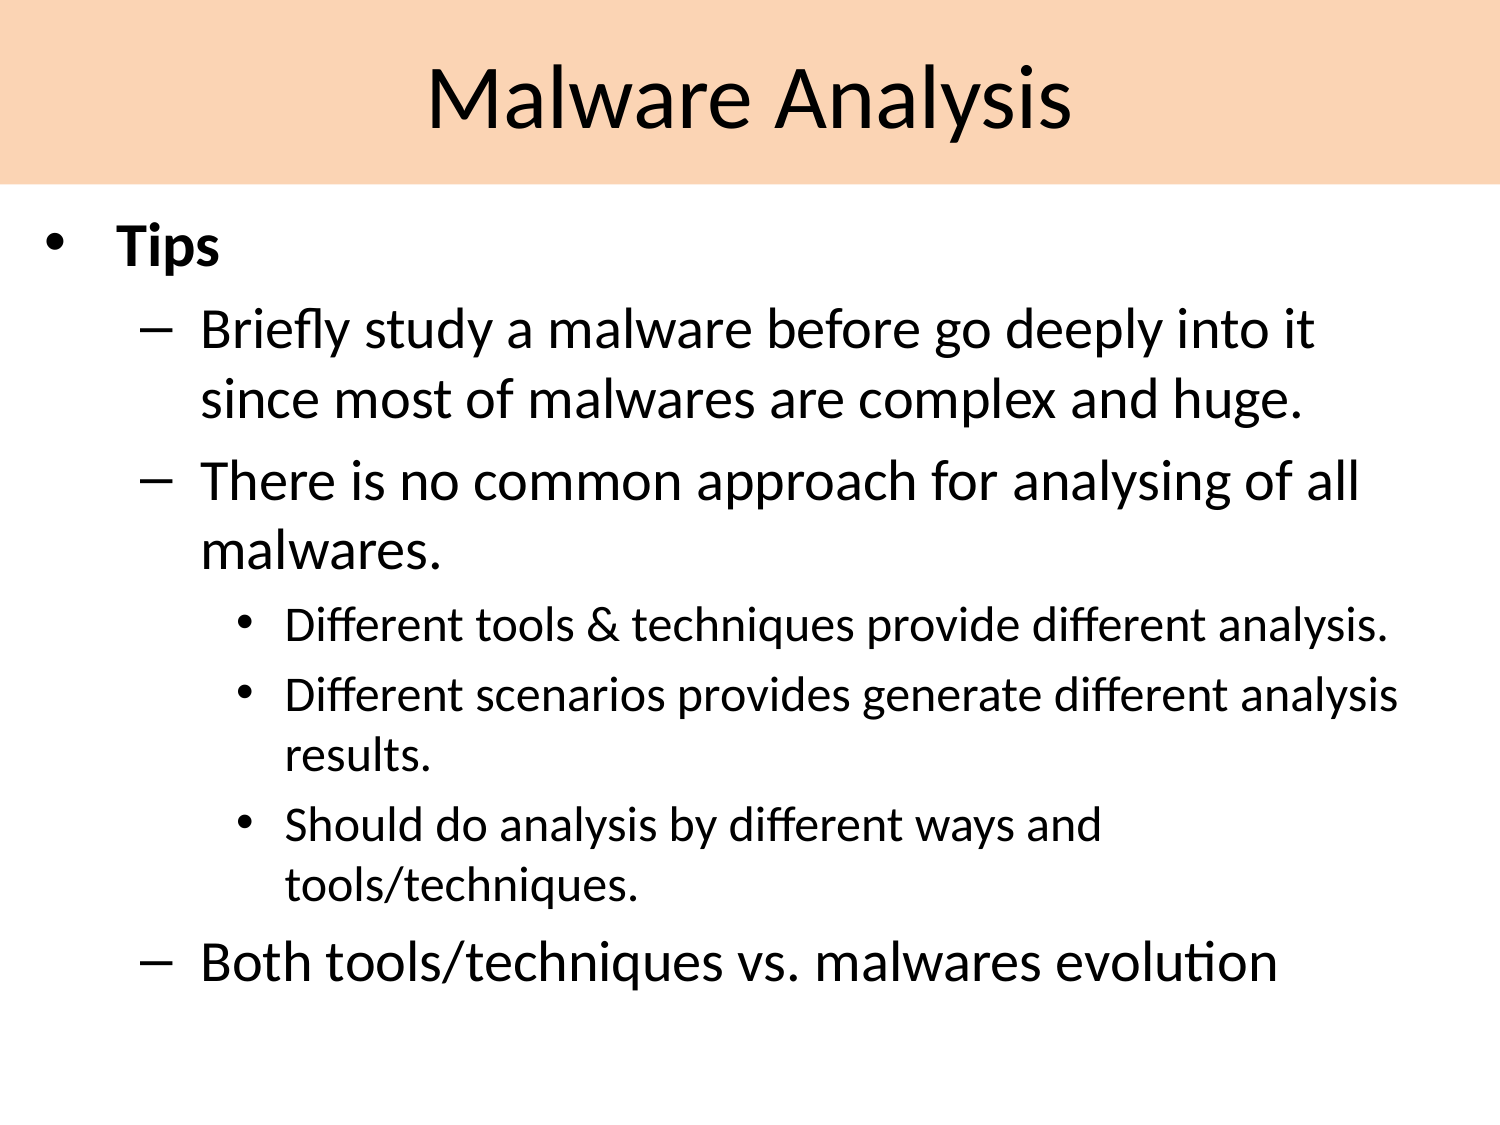

Malware Analysis
Tips
Briefly study a malware before go deeply into it  since most of malwares are complex and huge.
There is no common approach for analysing of all malwares.
Different tools & techniques provide different analysis.
Different scenarios provides generate different analysis results.
Should do analysis by different ways and tools/techniques.
Both tools/techniques vs. malwares evolution